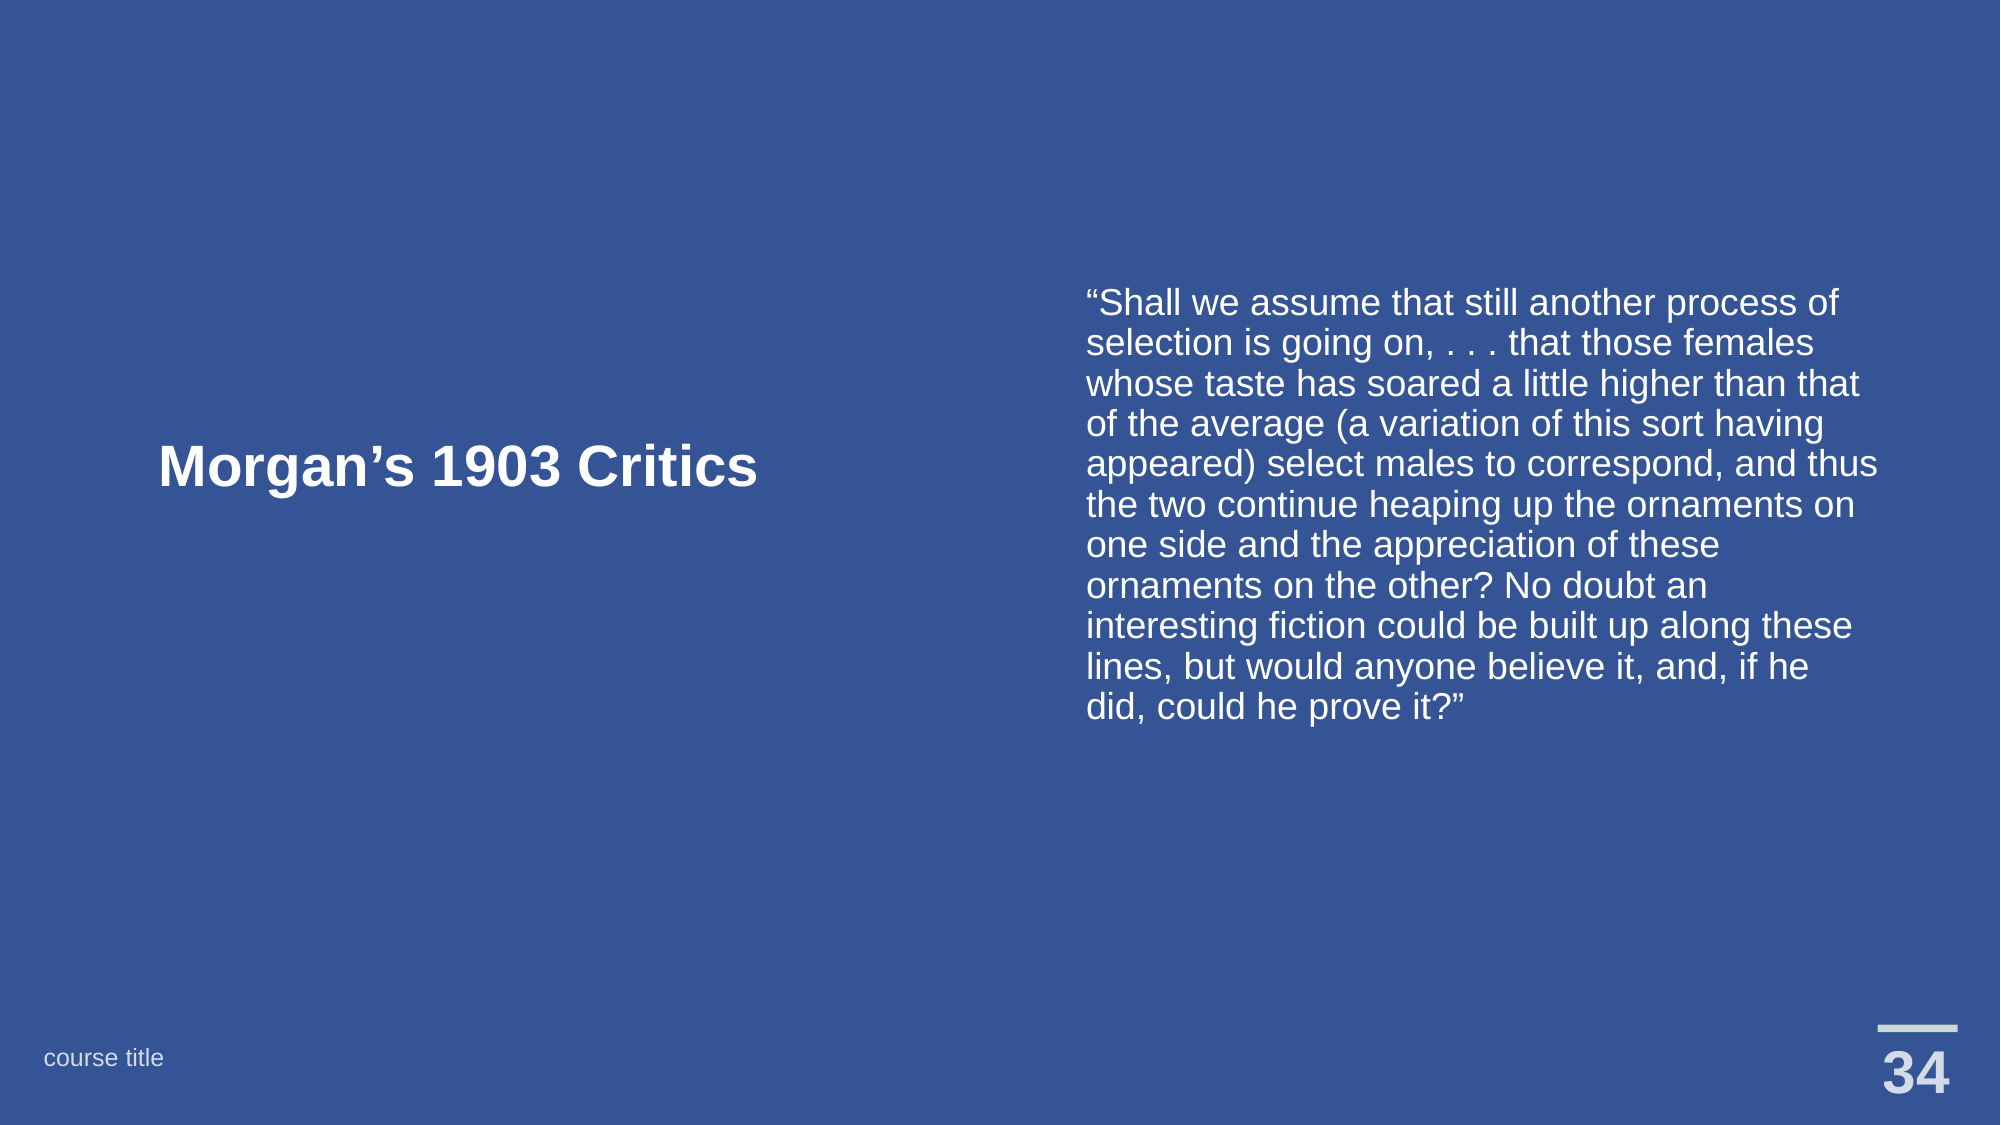

# Morgan’s 1903 Critics
“Shall we assume that still another process of selection is going on, . . . that those females whose taste has soared a little higher than that of the average (a variation of this sort having appeared) select males to correspond, and thus the two continue heaping up the ornaments on one side and the appreciation of these ornaments on the other? No doubt an interesting fiction could be built up along these lines, but would anyone believe it, and, if he did, could he prove it?”
34
course title